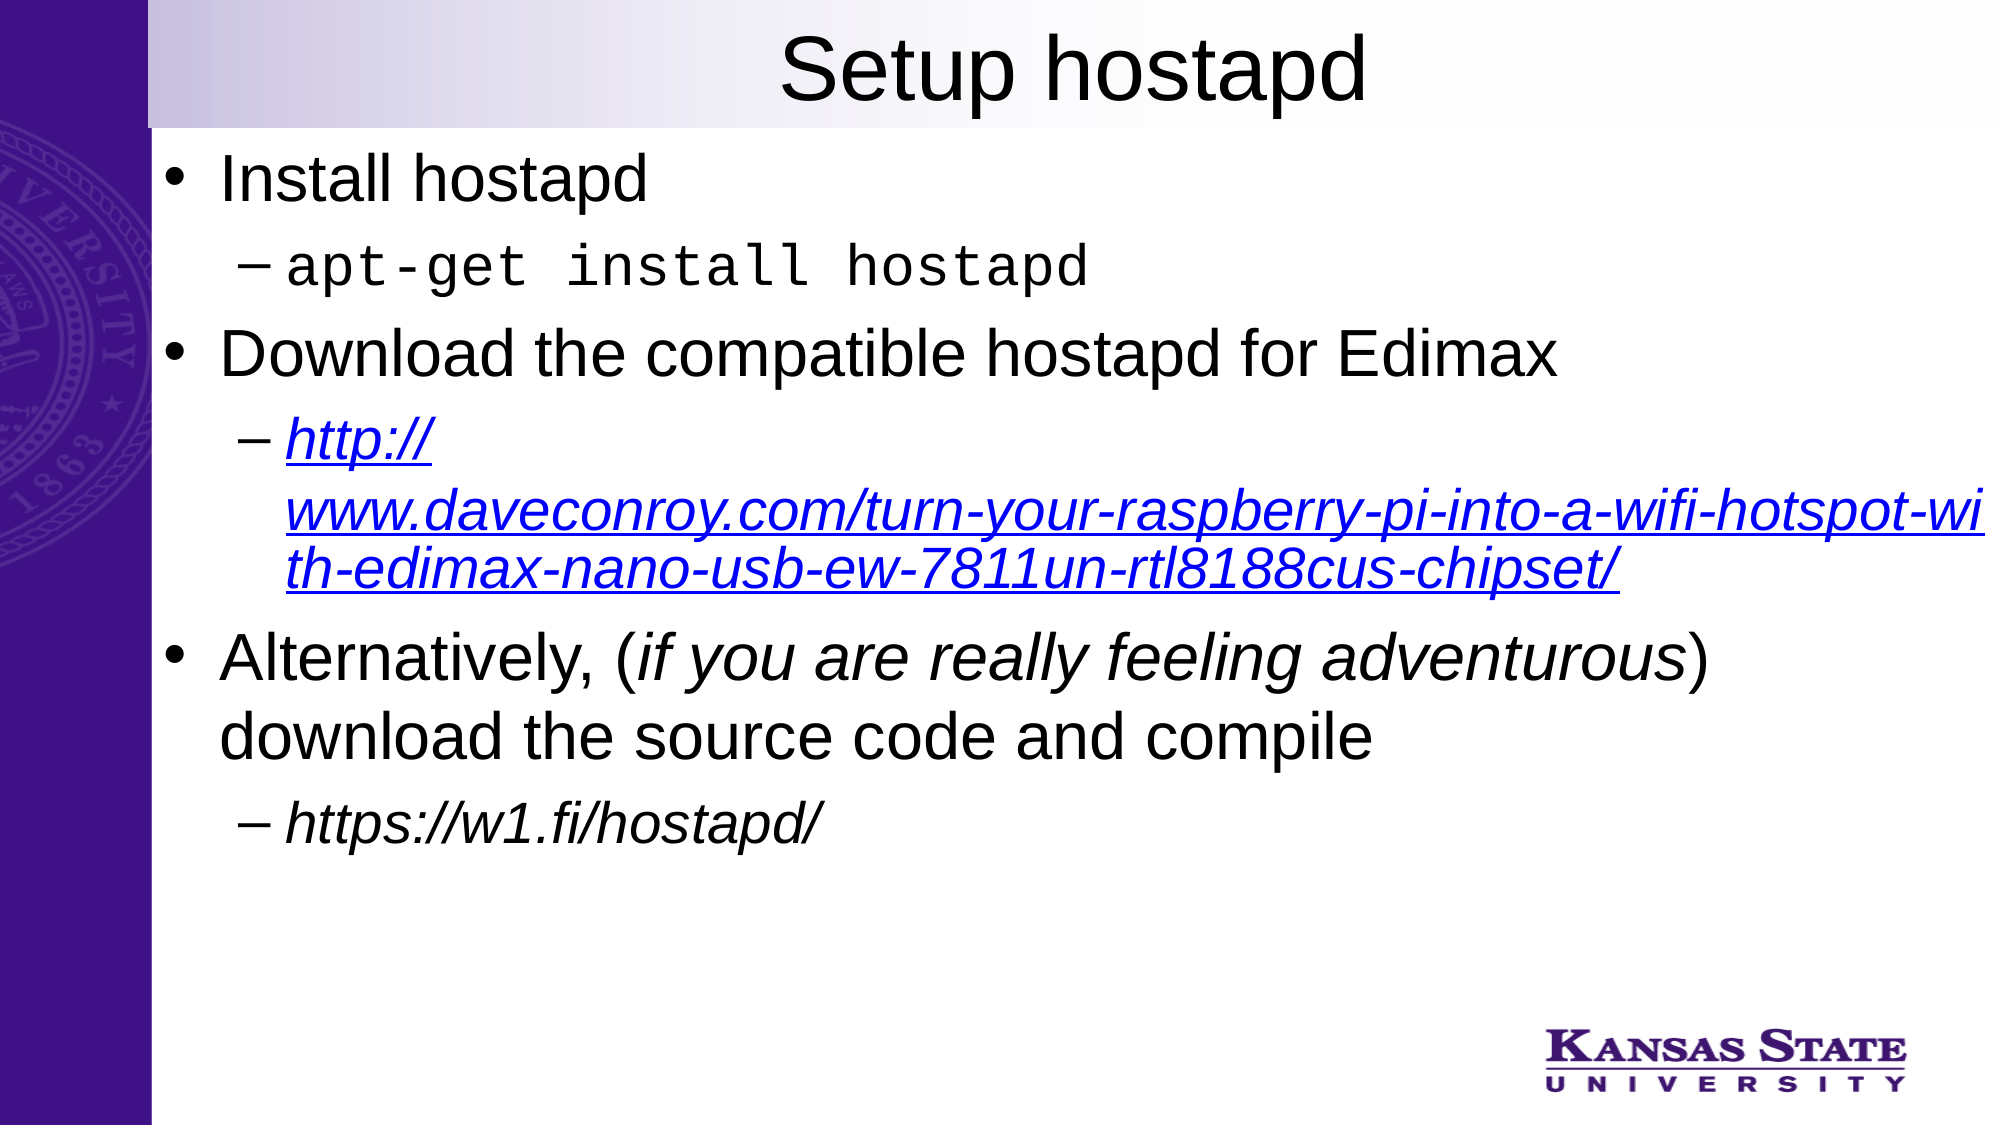

# Setup hostapd
Install hostapd
apt-get install hostapd
Download the compatible hostapd for Edimax
http://www.daveconroy.com/turn-your-raspberry-pi-into-a-wifi-hotspot-with-edimax-nano-usb-ew-7811un-rtl8188cus-chipset/
Alternatively, (if you are really feeling adventurous) download the source code and compile
https://w1.fi/hostapd/